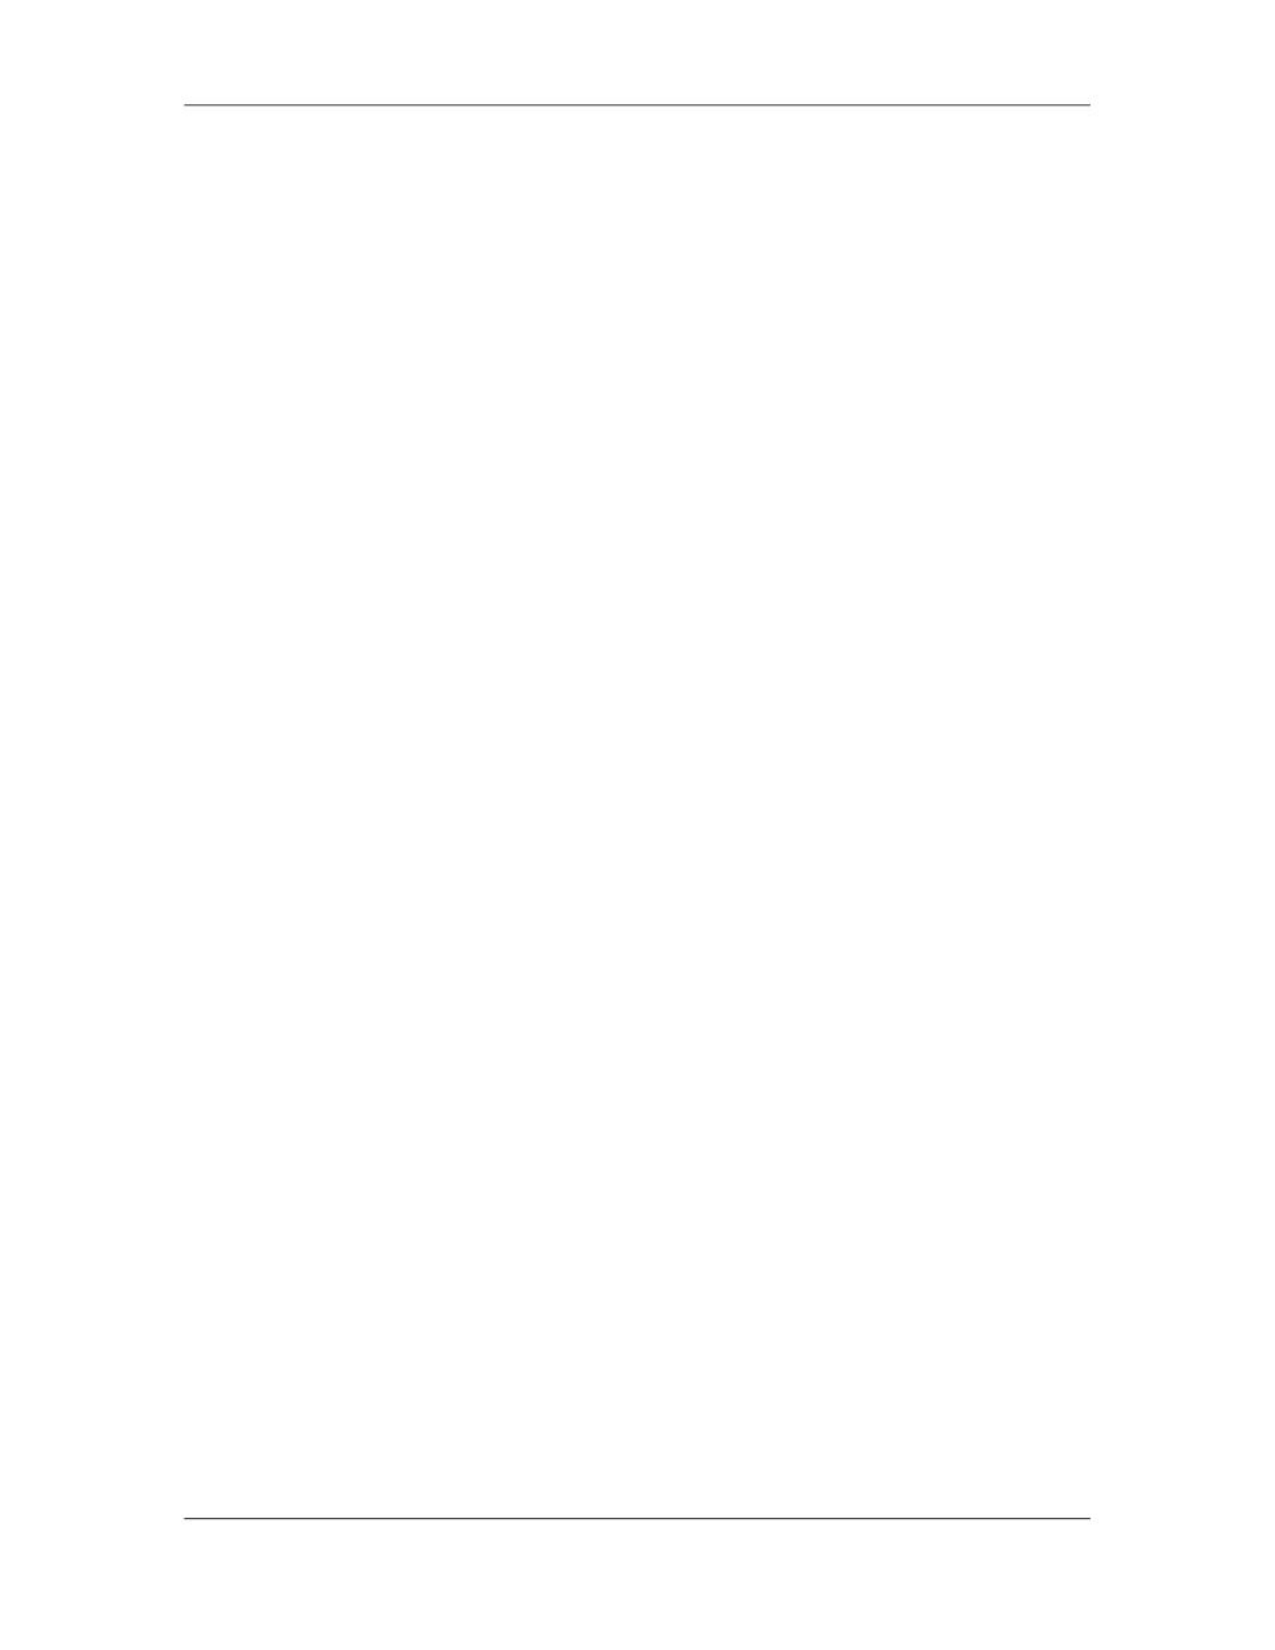

Software Project Management (CS615)

																																																																																																																																														2.							Project (technical) managers who must plan, motivate, organize,

																																																																																																																																																													and control the practitioners who do software work.
																																																																																																																																														3.							Practitioners 	who deliver the technical skills that are necessary to

																																																																																																																																																													engineer a product or application.
																																																																																																																																														4.							Customers 		who specify the requirements for the software to be

																																																																																																																																																													engineered and other stakeholders who have a peripheral interest in
																																																																																																																																																													the outcome.

																																																																																																																																							2.							End-users

																																																																																																																																							Who interact with the software once it is released for production use.
																																																																																																																																							Every software project is populated by people who fall within this

																																																																																																																																							taxonomy. To be effective, the project team must be organized in a way
																																																																																																																																							that maximizes each person’s skills and abilities. And that’s the job of the

																																																																																																																																							team leader.

																																																																																																																																							3.							Team Leaders

																																																																																																																																							Project management is a people-intensive activity, and for this reason,
																																																																																																																																							competent practitioners often make poor team leaders. They simply don’t

																																																																																																																																							have the right mix of people skills. And yet, as Edgemon states:
																																																																																																																																							“unfortunately and all too frequently it seems, individuals just fall into a

																																																																																																																																							project manager role and become accidental project managers.” [EDG95].

																																																																																																																																							The cultivation of motivated, highly skilled software people has been
																																																																																																																																							discussed since the 1960s (e.g., [COUBO] [WIT94} [DEM9B]). In fact,

																																																																																																																																							the “people factor’ is so important that the Software Engineering Institute
																																																																																																																																							has developed a people management capability maturity model (PM-

																																																																																																																																							CMM), “to enhance the readiness of software organizations to undertake
																																																																																																																																							increasingly complex applications by helping to attract, grow, motivate,

																																																																																																																																							deploy, and retain the talent needed to improve their software
																																																																																																																																							development capability” [CUR94].

																																																																																																																																							The people management maturity model defines the following key

																																																																																																																																							practice areas for software people: recruiting, selection, performance
																																																																																																																																							management, training, compensation, career development, organization

																																																																																																																																							and work design, and team/culture development. Organizations that
																																																																																																																																							achieve high levels of maturity in the people management area have a

																																																																																																																																							higher likelihood of implementing effective software engineering
																																																																																																																																							practices.

																																																																																																																																							The PM-CMM is a companion to the software capability maturity model

																																																																																																																																							that guides organizations in the creation of a mature software process.

																																																																																																									⇒					The Process

																																																																																											                                                                                                                                 9

																																																																																																																																																																																						© Copyright Virtual University of Pakistan